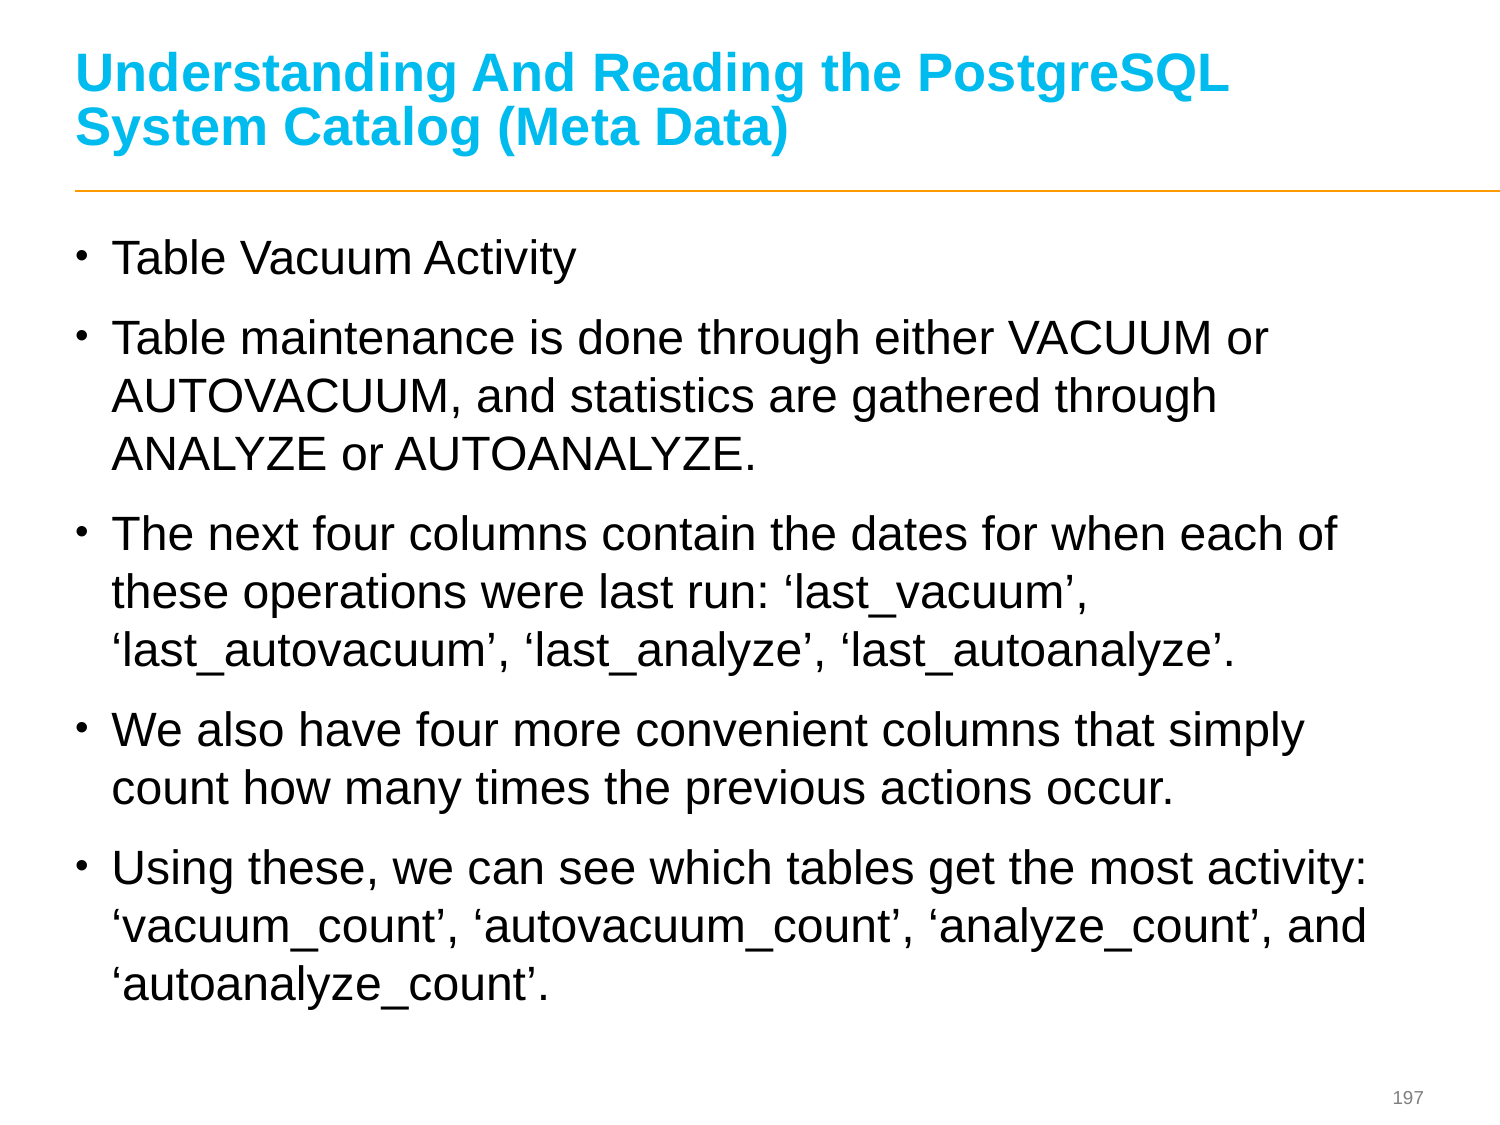

# Understanding And Reading the PostgreSQL System Catalog (Meta Data)
Table Vacuum Activity
Table maintenance is done through either VACUUM or AUTOVACUUM, and statistics are gathered through ANALYZE or AUTOANALYZE.
The next four columns contain the dates for when each of these operations were last run: ‘last_vacuum’, ‘last_autovacuum’, ‘last_analyze’, ‘last_autoanalyze’.
We also have four more convenient columns that simply count how many times the previous actions occur.
Using these, we can see which tables get the most activity: ‘vacuum_count’, ‘autovacuum_count’, ‘analyze_count’, and ‘autoanalyze_count’.